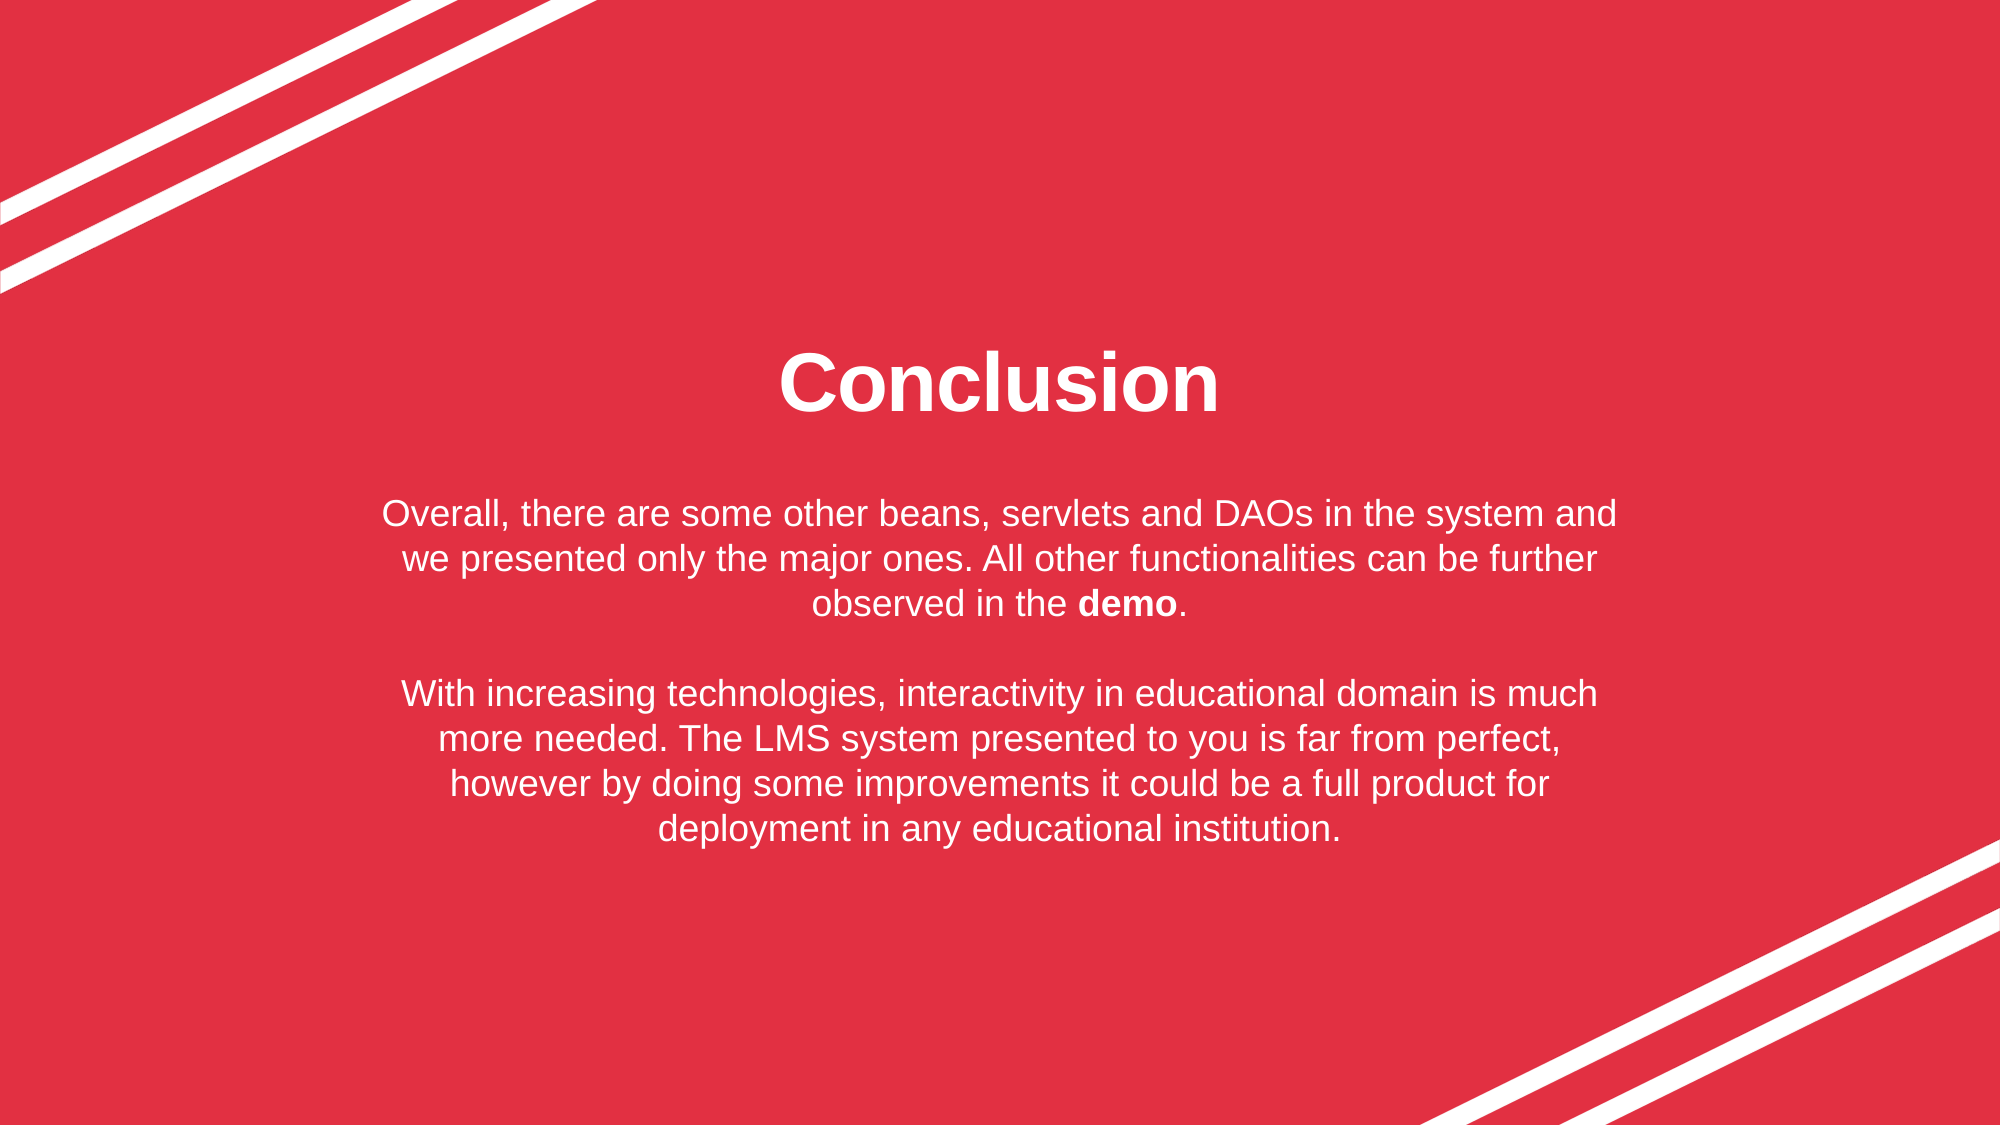

# Conclusion
Overall, there are some other beans, servlets and DAOs in the system and we presented only the major ones. All other functionalities can be further observed in the demo.

With increasing technologies, interactivity in educational domain is much more needed. The LMS system presented to you is far from perfect, however by doing some improvements it could be a full product for deployment in any educational institution.